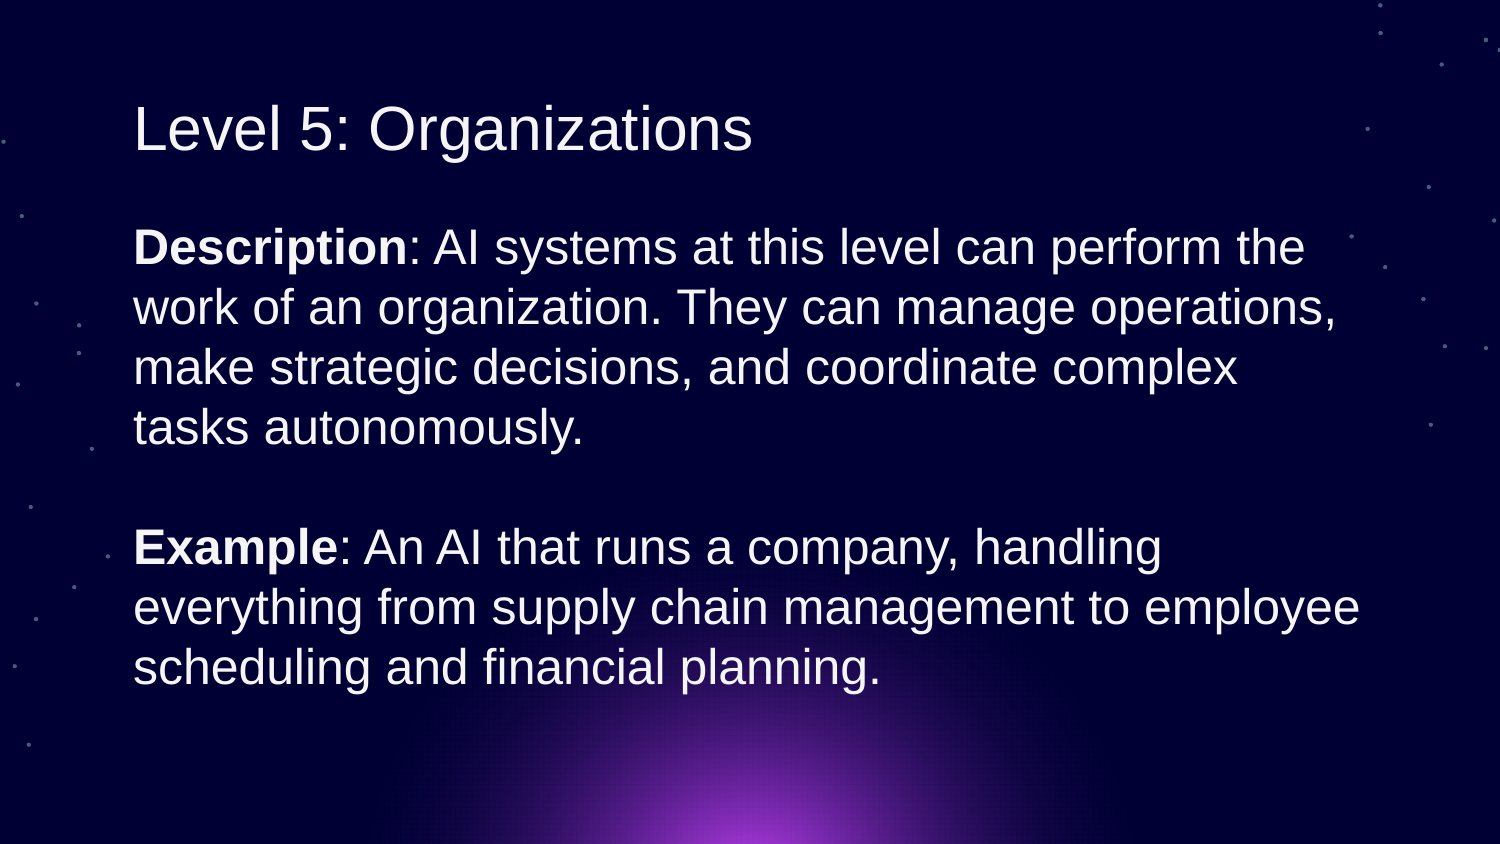

# Level 5: Organizations
Description: AI systems at this level can perform the work of an organization. They can manage operations, make strategic decisions, and coordinate complex tasks autonomously.

Example: An AI that runs a company, handling everything from supply chain management to employee scheduling and financial planning.